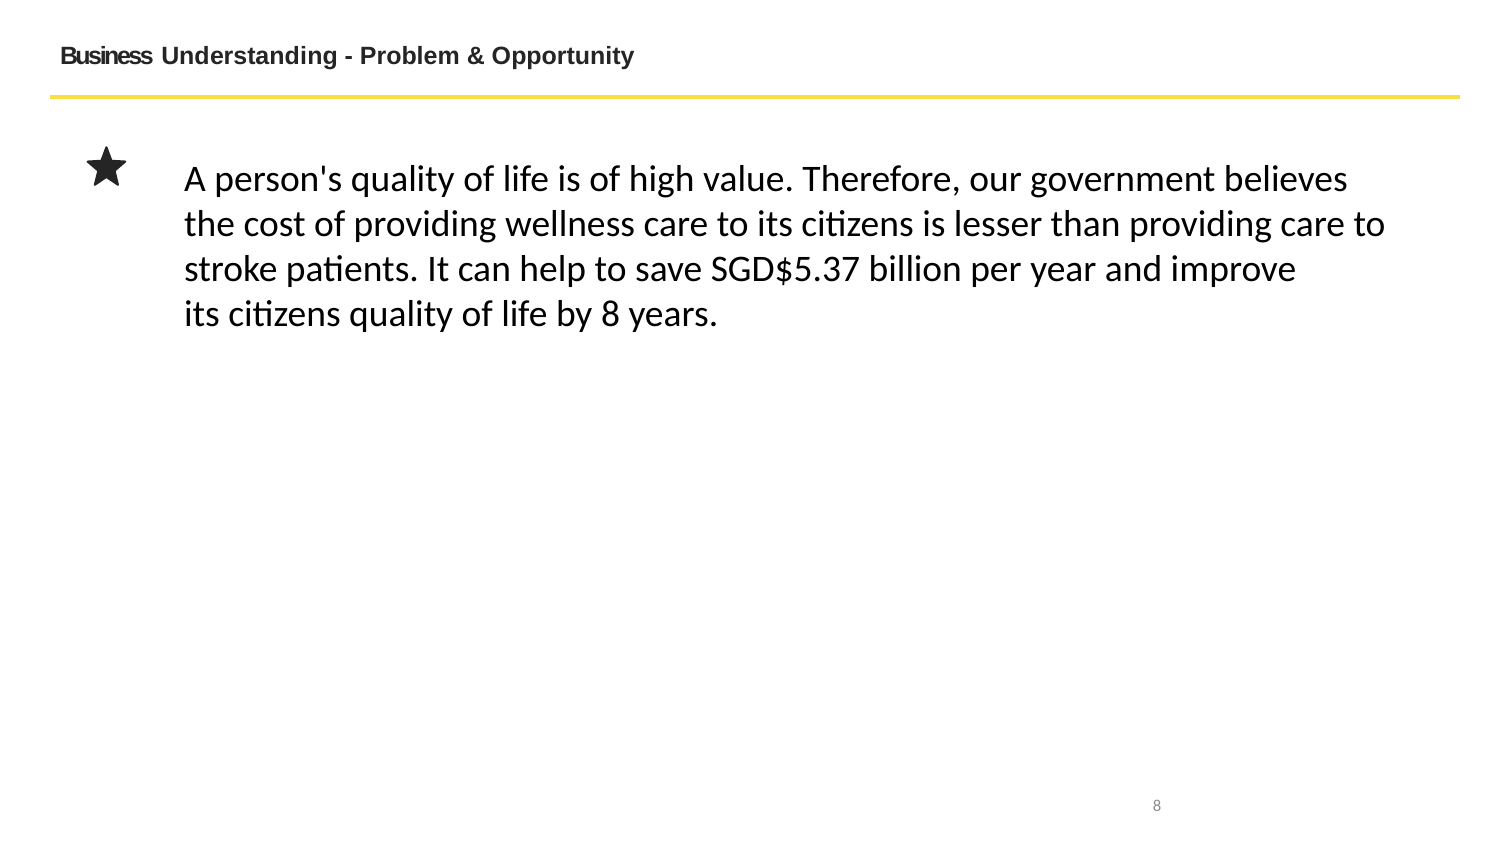

Business Understanding - Problem & Opportunity

A person's quality of life is of high value. Therefore, our government believes the cost of providing wellness care to its citizens is lesser than providing care to stroke patients. It can help to save SGD$5.37 billion per year and improve its citizens quality of life by 8 years.

8